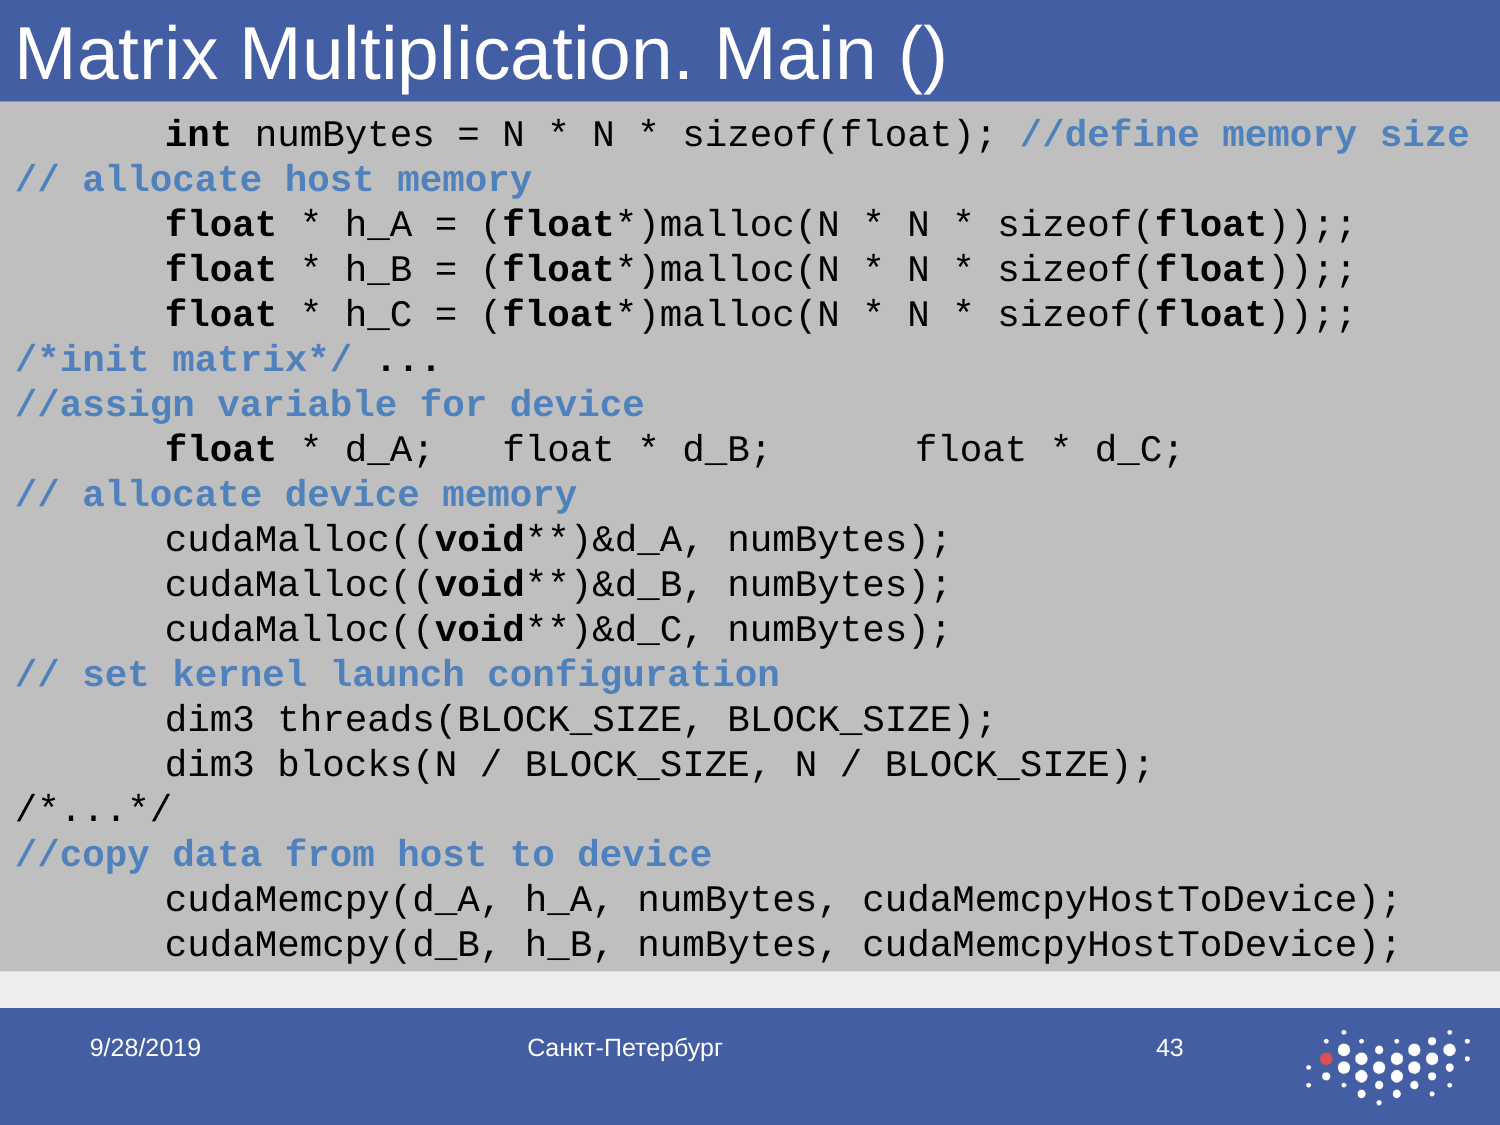

# Matrix Multiplication. Main ()
	int numBytes = N * N * sizeof(float); //define memory size
// allocate host memory
	float * h_A = (float*)malloc(N * N * sizeof(float));;
	float * h_B = (float*)malloc(N * N * sizeof(float));;
	float * h_C = (float*)malloc(N * N * sizeof(float));;
/*init matrix*/ ...
//assign variable for device
	float * d_A;   float * d_B; 	float * d_C;
// allocate device memory
	cudaMalloc((void**)&d_A, numBytes);
	cudaMalloc((void**)&d_B, numBytes);
	cudaMalloc((void**)&d_C, numBytes);
// set kernel launch configuration
	dim3 threads(BLOCK_SIZE, BLOCK_SIZE);
	dim3 blocks(N / BLOCK_SIZE, N / BLOCK_SIZE);
/*...*/
//copy data from host to device
	cudaMemcpy(d_A, h_A, numBytes, cudaMemcpyHostToDevice);
	cudaMemcpy(d_B, h_B, numBytes, cudaMemcpyHostToDevice);
9/28/2019
Санкт-Петербург
43